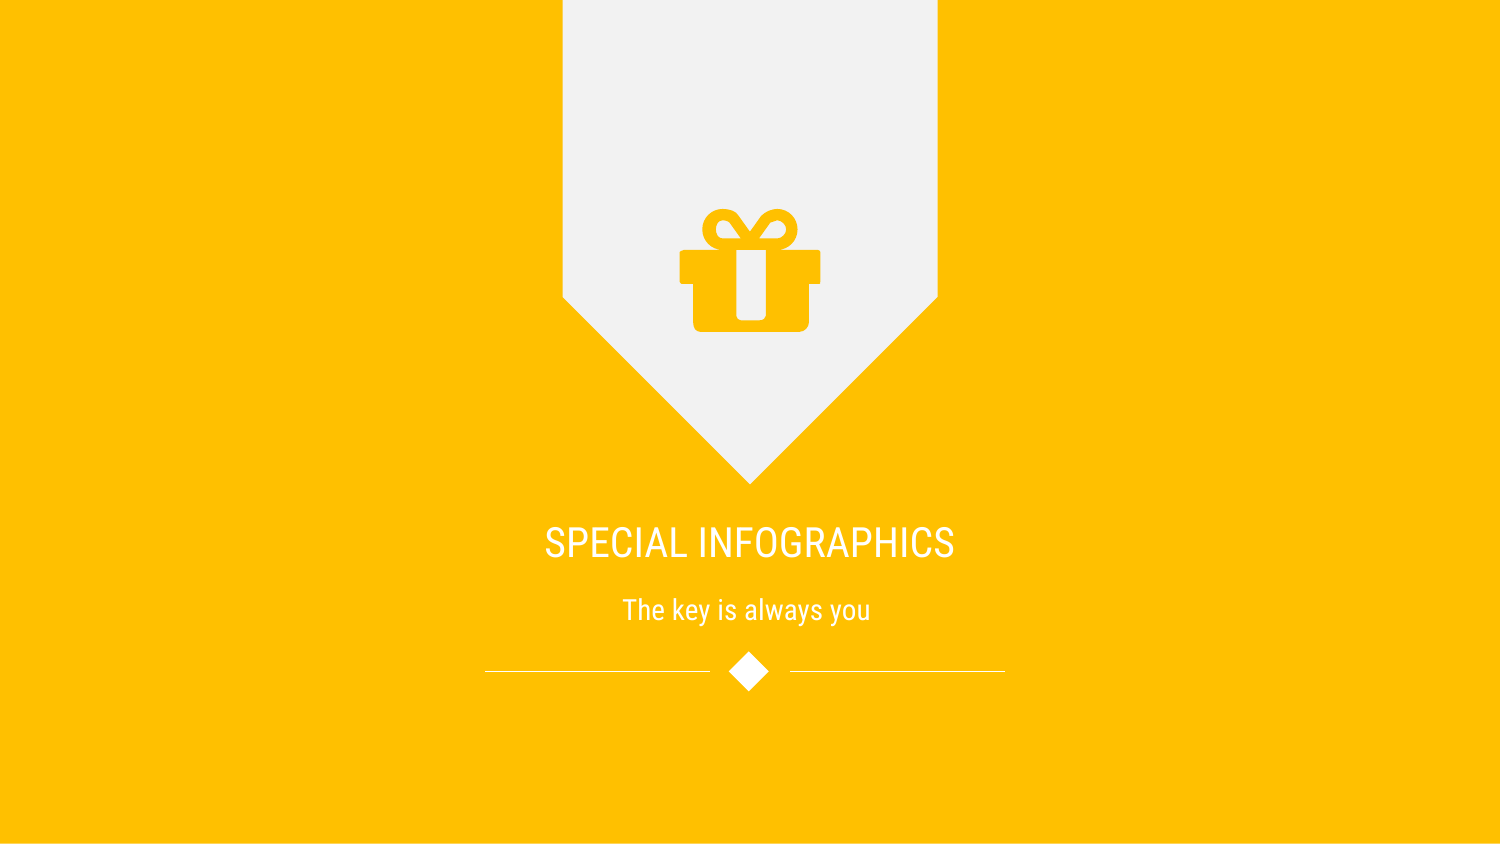

SPECIAL INFOGRAPHICS
The key is always you